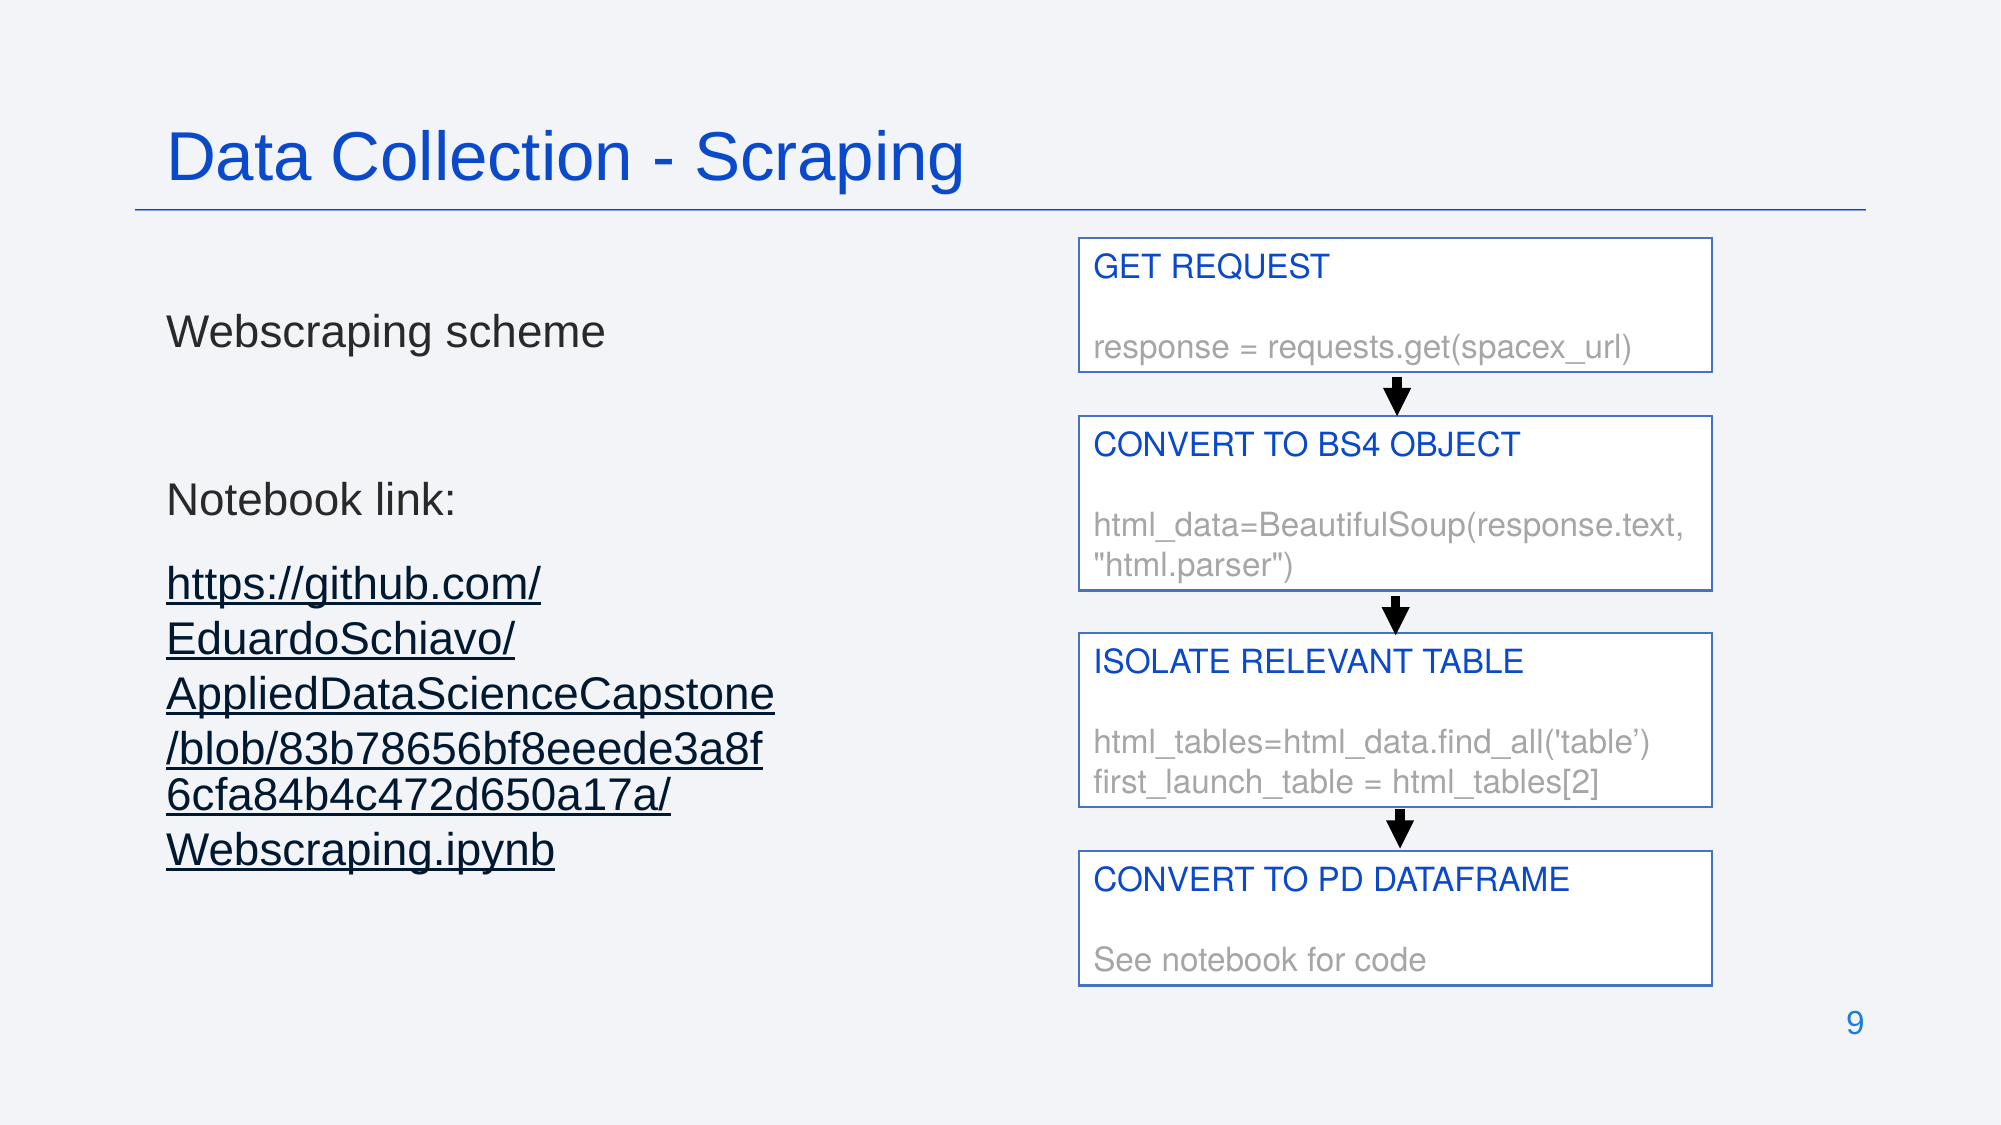

Data Collection - Scraping
GET REQUEST

response = requests.get(spacex_url)
Webscraping scheme

Notebook link:
https://github.com/EduardoSchiavo/AppliedDataScienceCapstone/blob/83b78656bf8eeede3a8f6cfa84b4c472d650a17a/Webscraping.ipynb

CONVERT TO BS4 OBJECT

html_data=BeautifulSoup(response.text, "html.parser")
ISOLATE RELEVANT TABLE

html_tables=html_data.find_all('table’)
first_launch_table = html_tables[2]
CONVERT TO PD DATAFRAME

See notebook for code
9